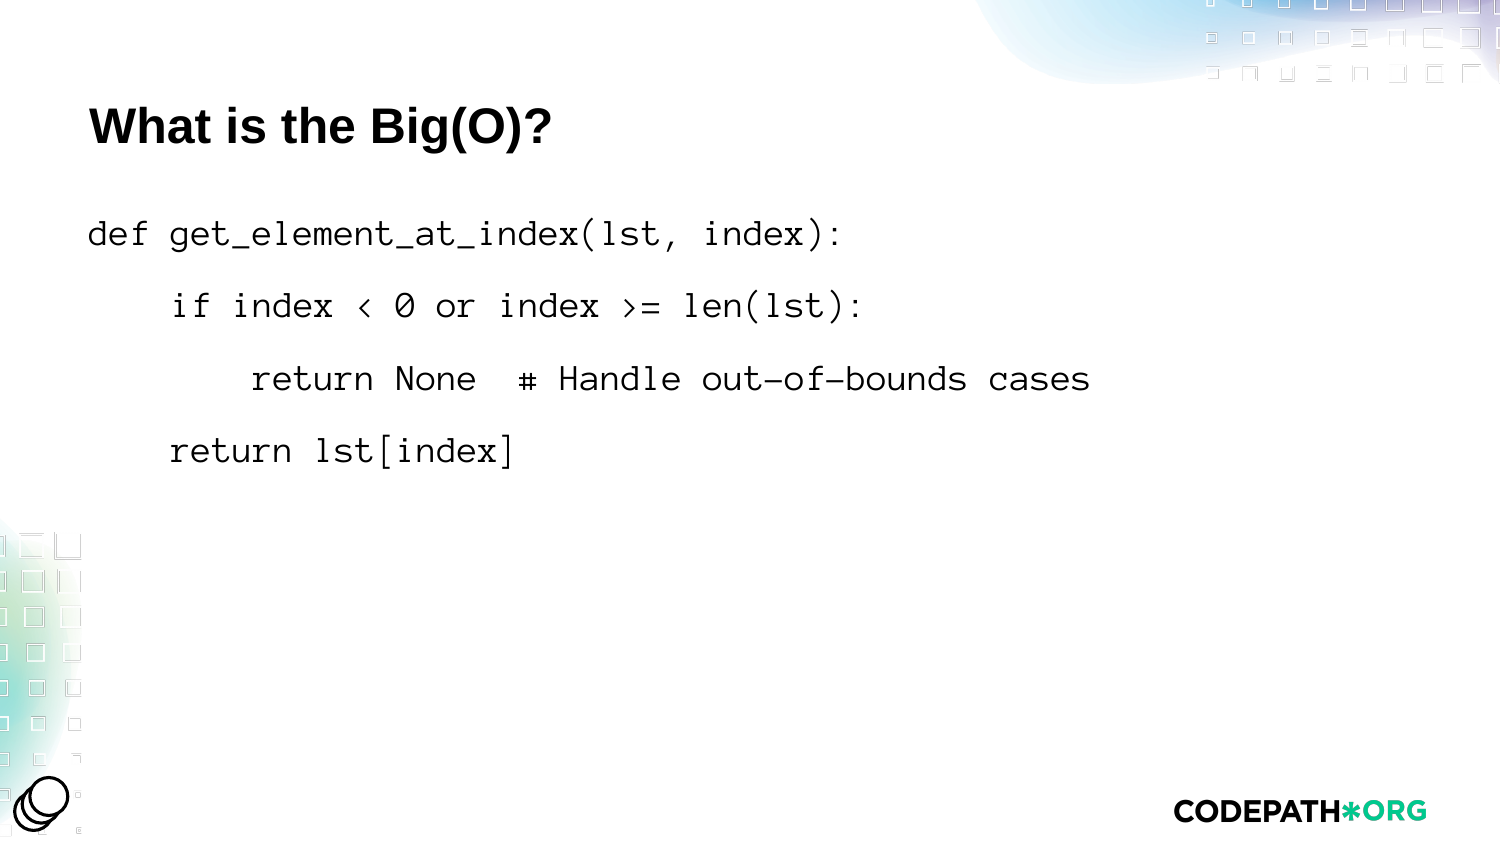

# What is the Big(O)?
def get_element_at_index(lst, index):
    if index < 0 or index >= len(lst):
        return None  # Handle out-of-bounds cases
    return lst[index]

O(1) time
O(1) space